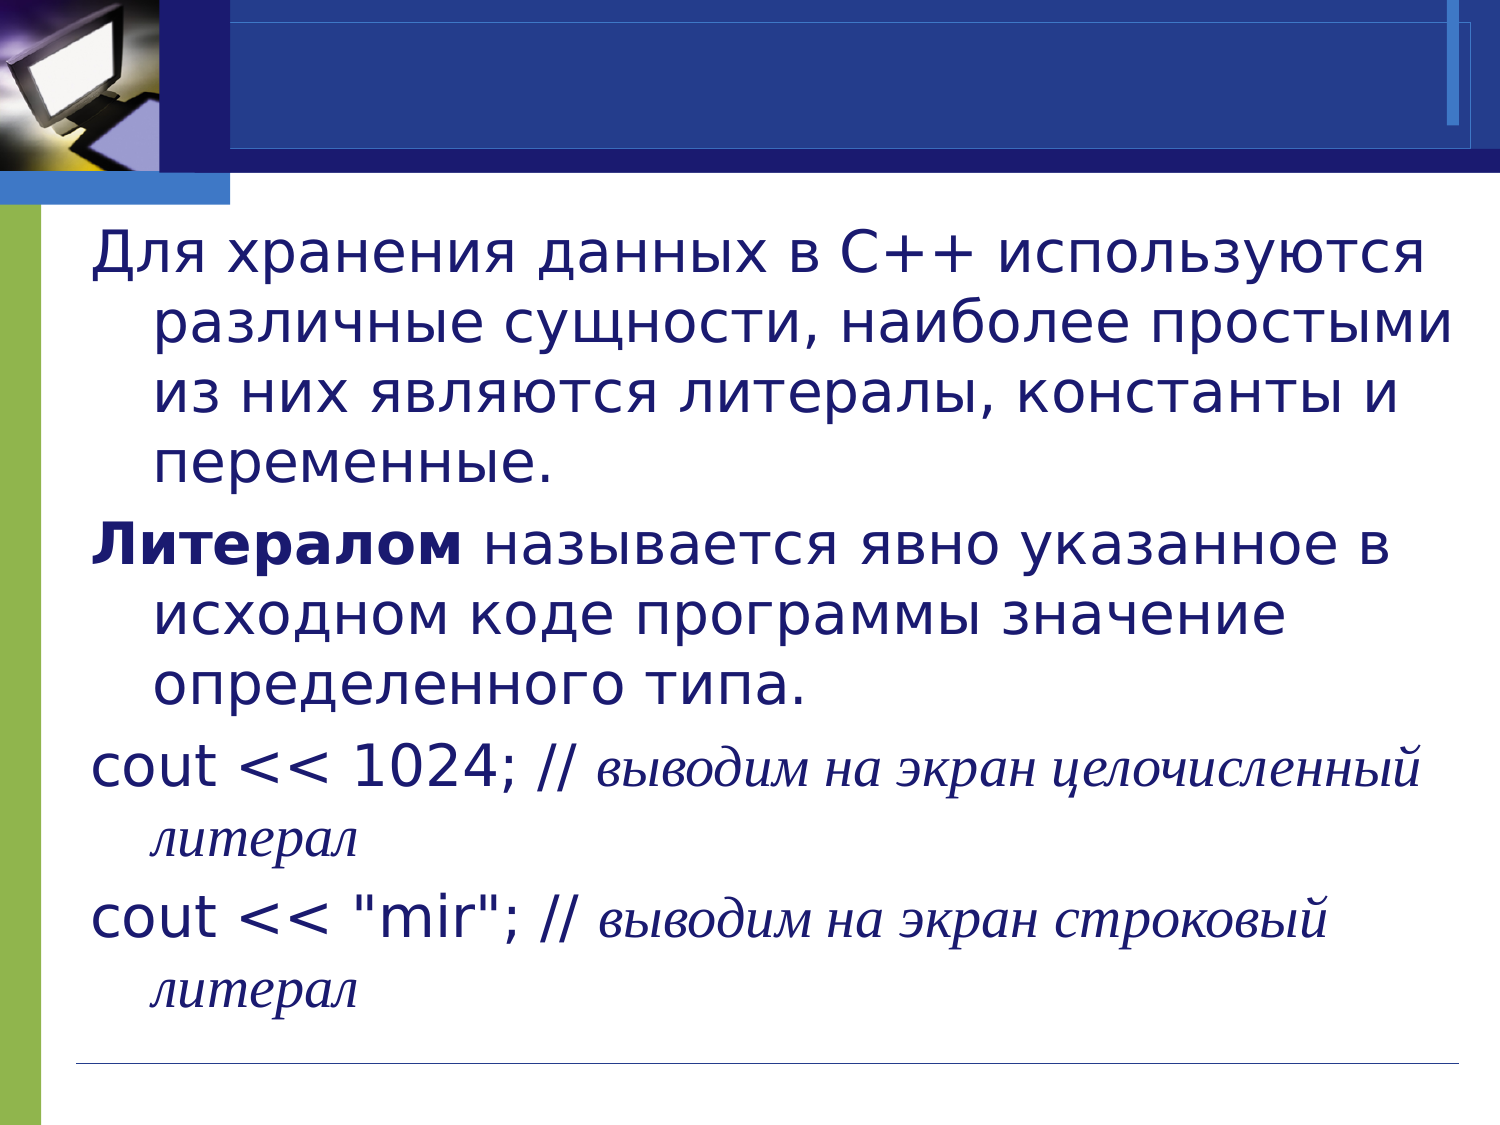

#
Для хранения данных в C++ используются различные сущности, наиболее простыми из них являются литералы, константы и переменные.
Литералом называется явно указанное в исходном коде программы значение определенного типа.
cout << 1024; // выводим на экран целочисленный литерал
cout << "mir"; // выводим на экран строковый литерал